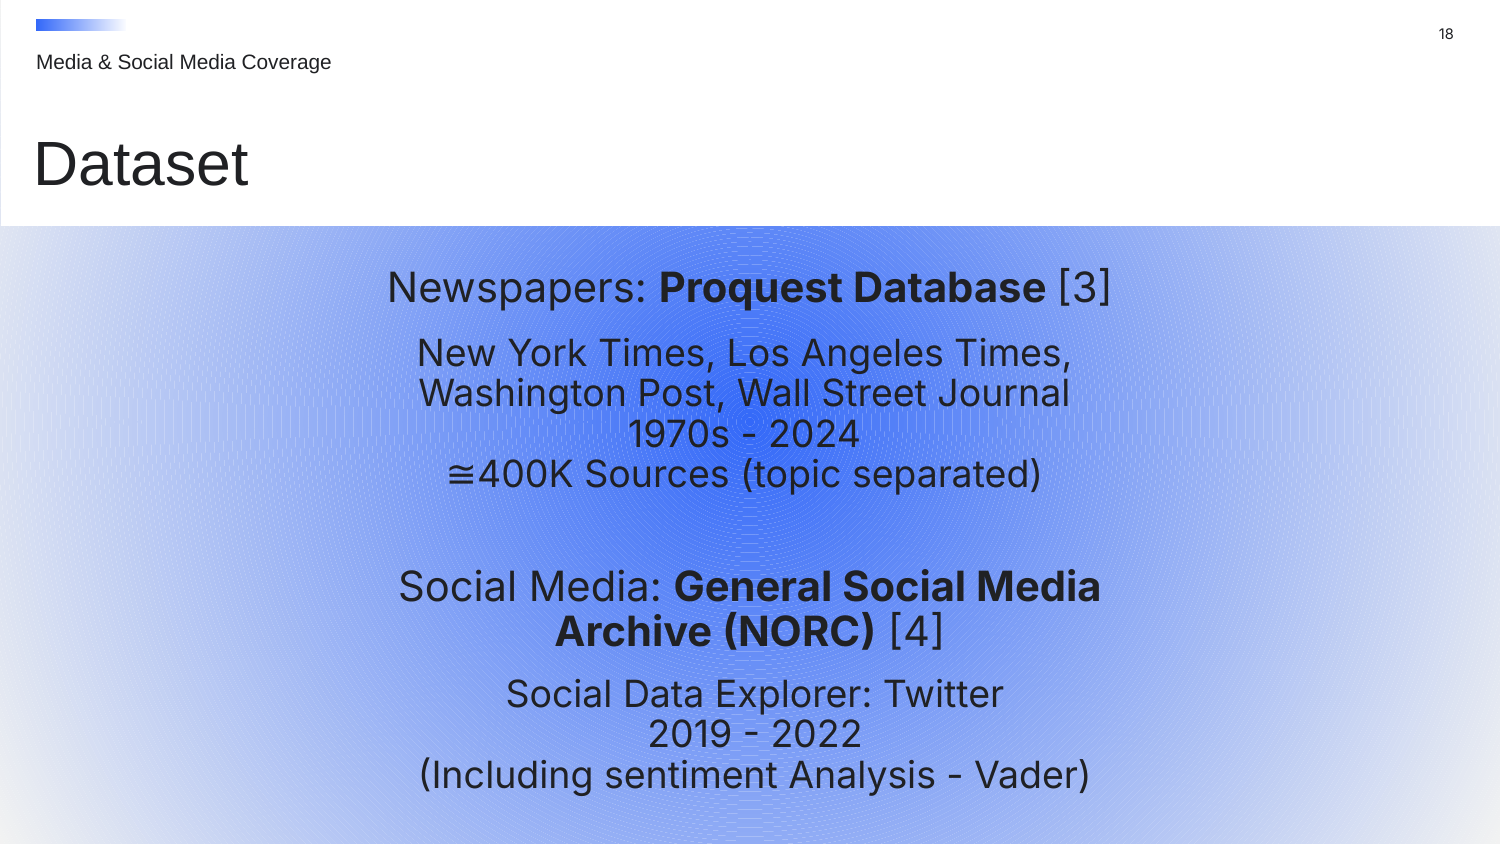

18
Media & Social Media Coverage
# Dataset
Newspapers: Proquest Database [3]
New York Times, Los Angeles Times,
Washington Post, Wall Street Journal
1970s - 2024
≅400K Sources (topic separated)
Social Media: General Social Media Archive (NORC) [4]
Social Data Explorer: Twitter
2019 - 2022
(Including sentiment Analysis - Vader)